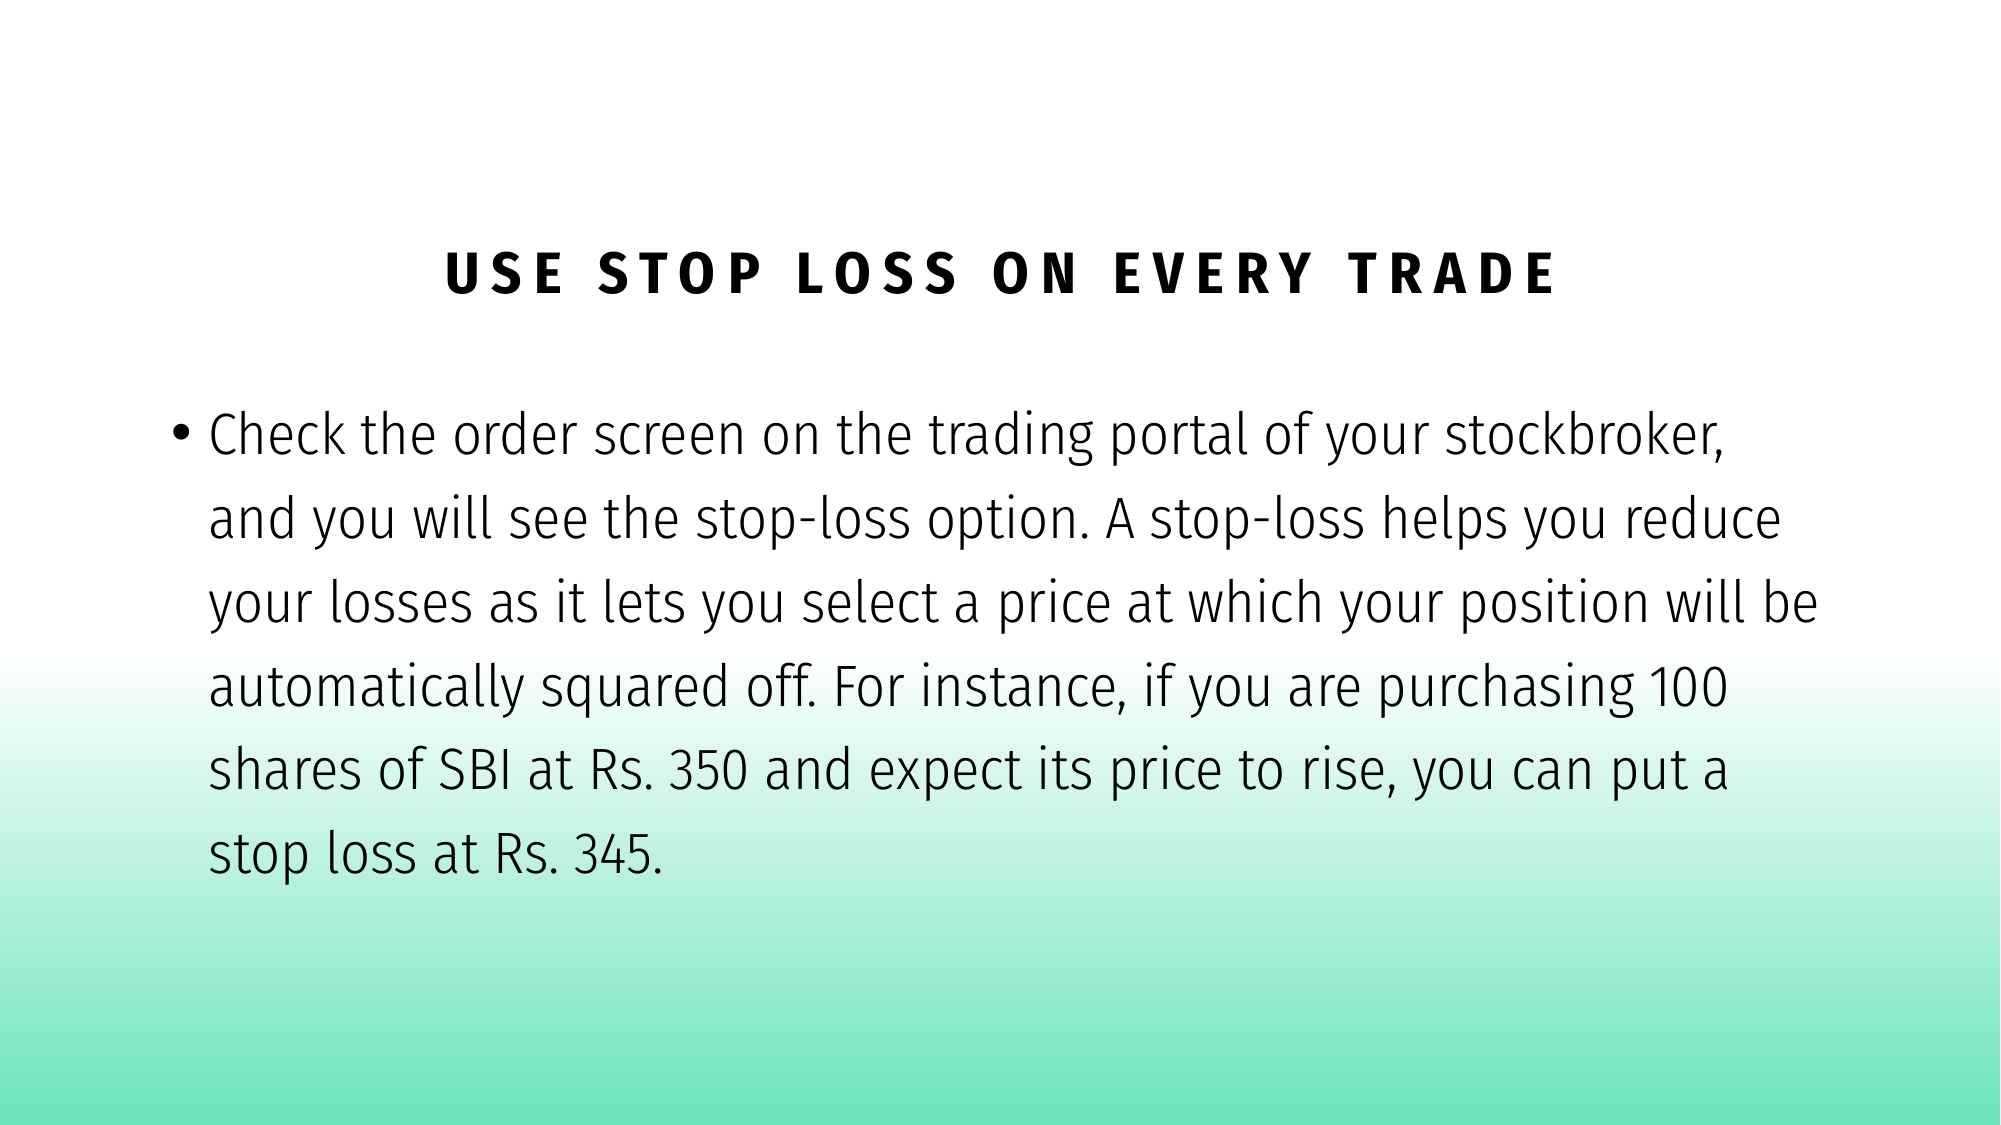

# USE STOP LOSS ON EVERY TRADE
Check the order screen on the trading portal of your stockbroker, and you will see the stop-loss option. A stop-loss helps you reduce your losses as it lets you select a price at which your position will be automatically squared off. For instance, if you are purchasing 100 shares of SBI at Rs. 350 and expect its price to rise, you can put a stop loss at Rs. 345.